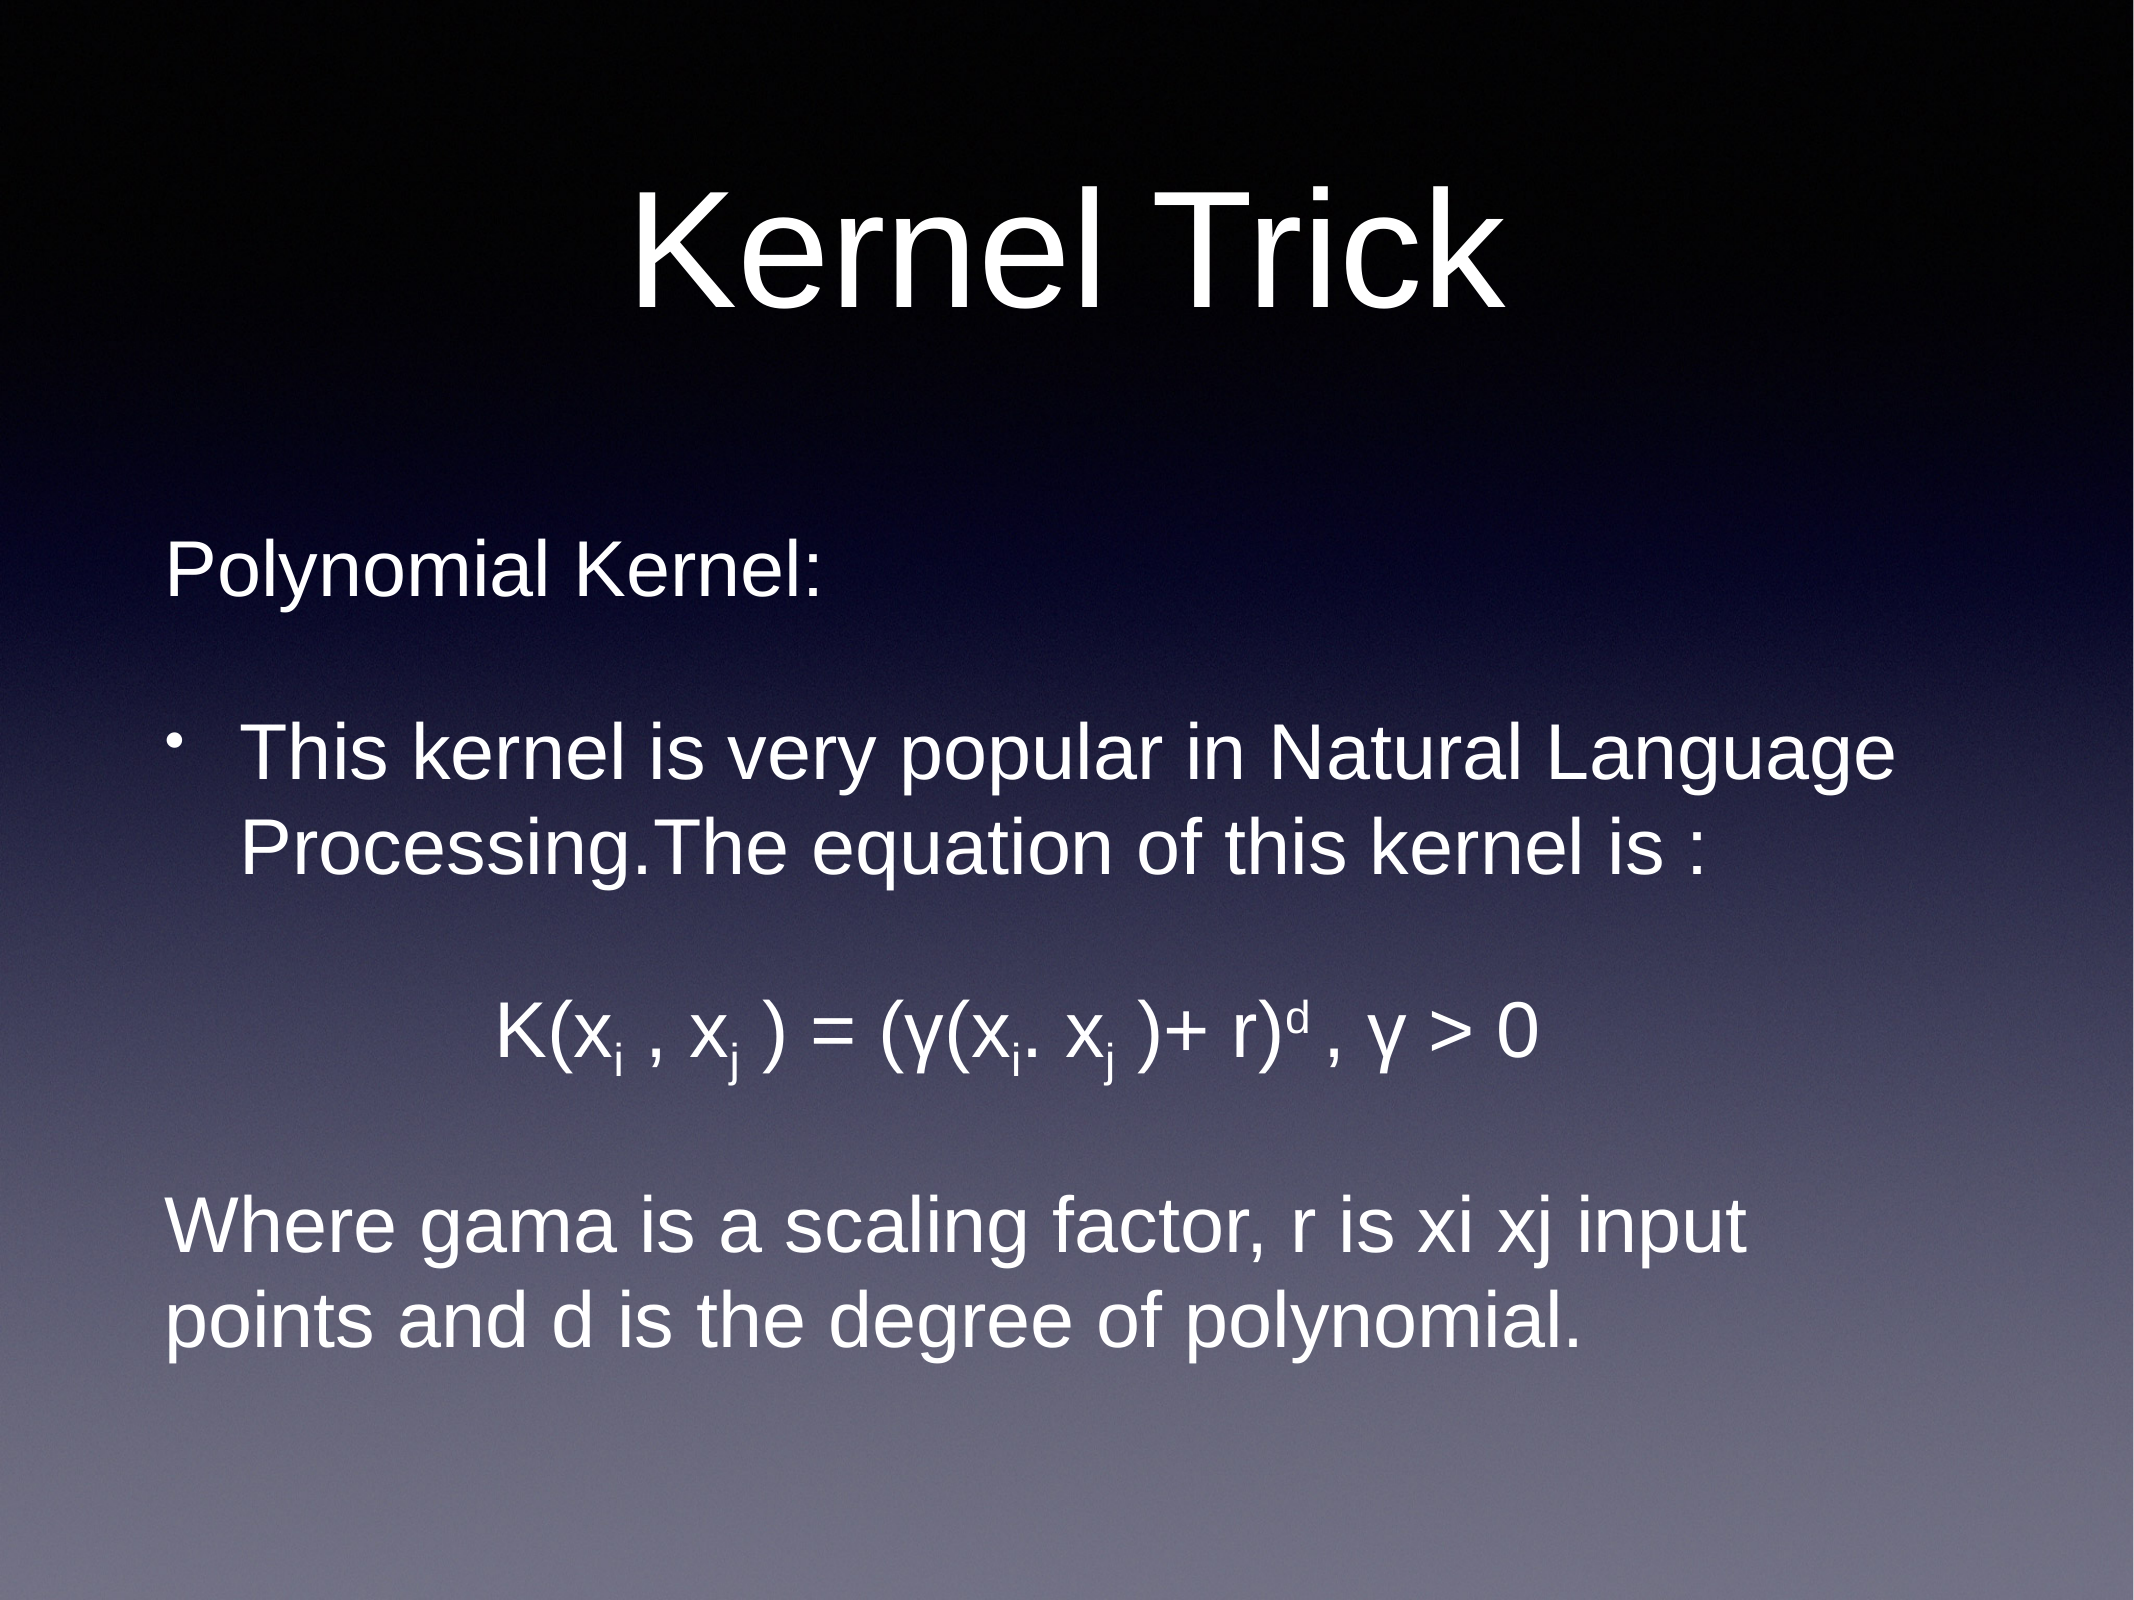

# Kernel Trick
Polynomial Kernel:
This kernel is very popular in Natural Language Processing.The equation of this kernel is :
               K(xi , xj ) = (γ(xi. xj )+ r)d , γ > 0
Where gama is a scaling factor, r is xi xj input points and d is the degree of polynomial.
22